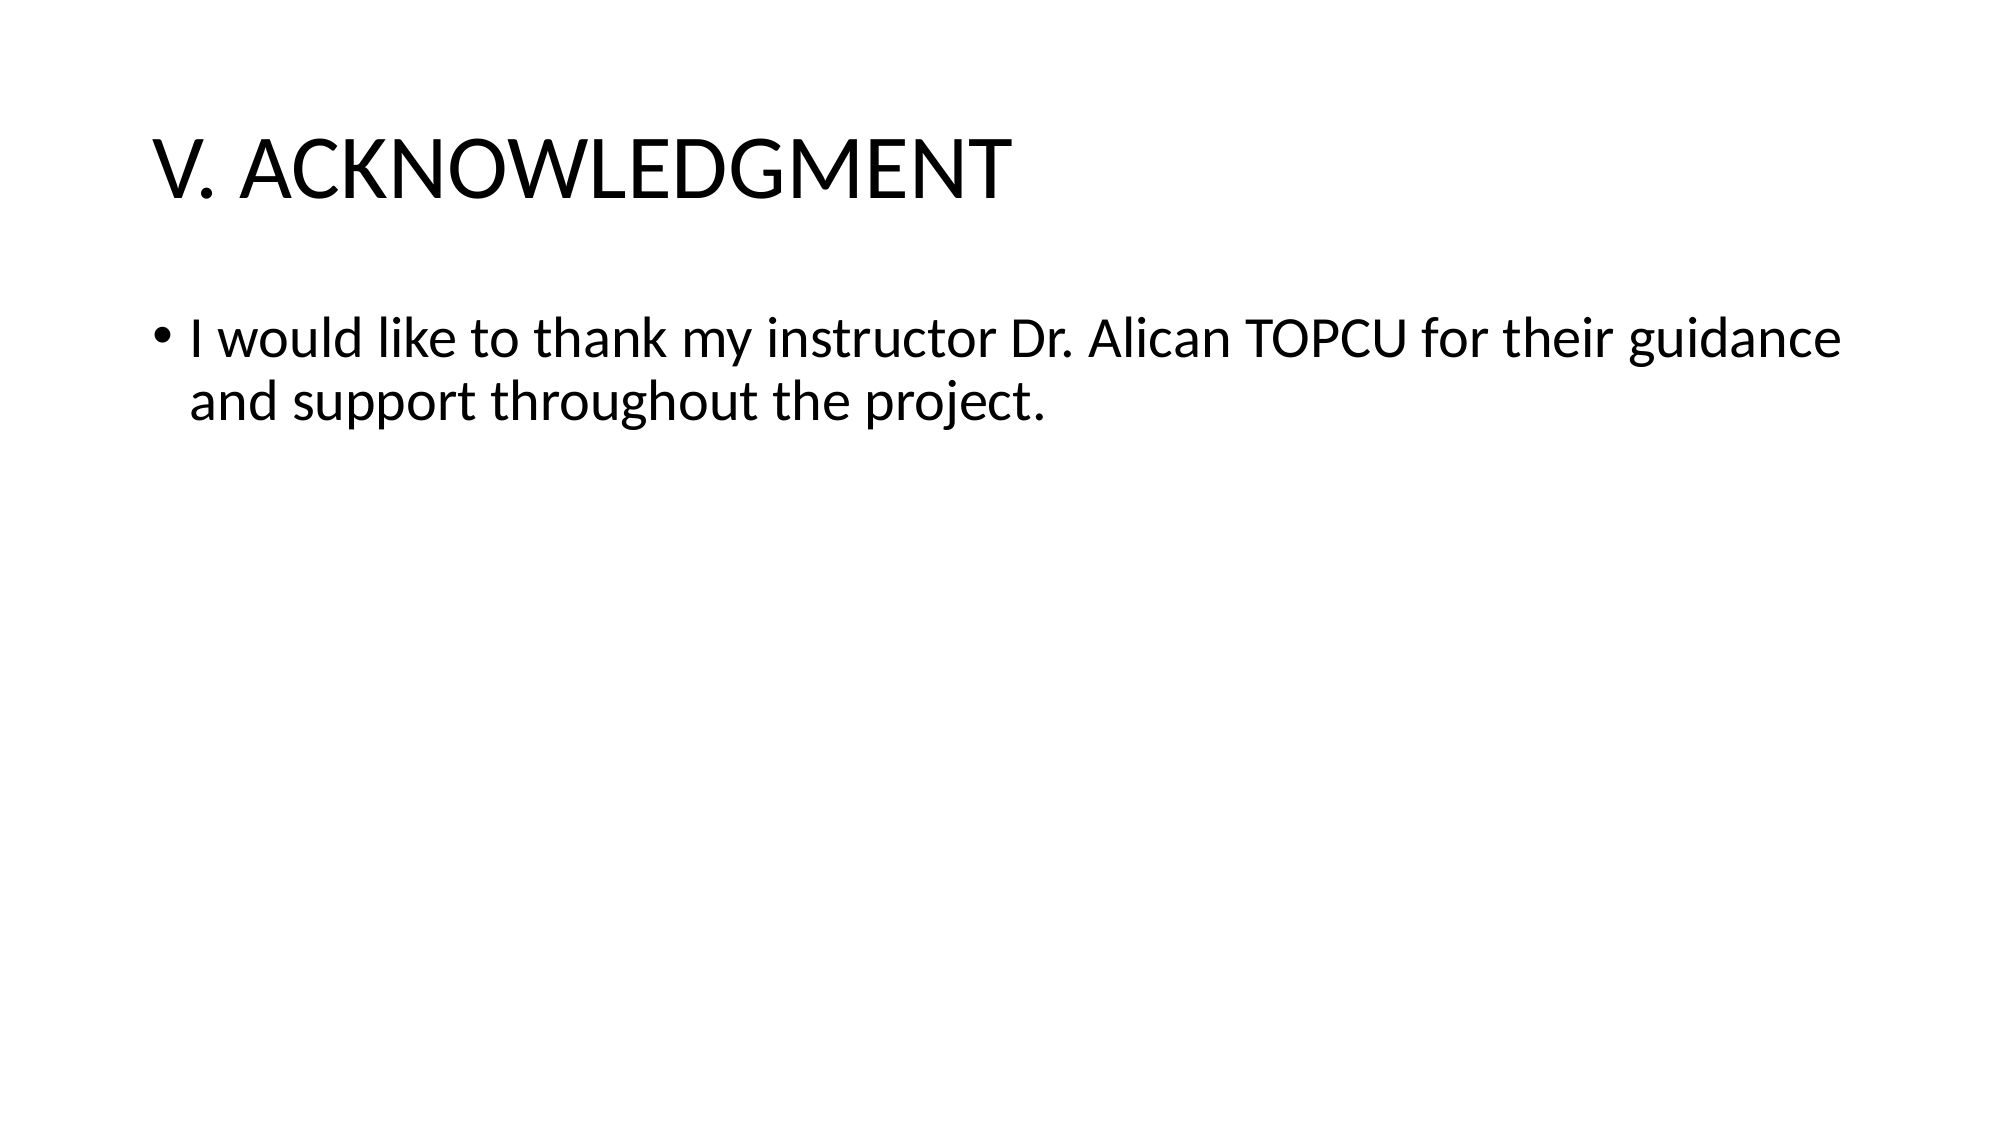

# V. ACKNOWLEDGMENT
I would like to thank my instructor Dr. Alican TOPCU for their guidance and support throughout the project.